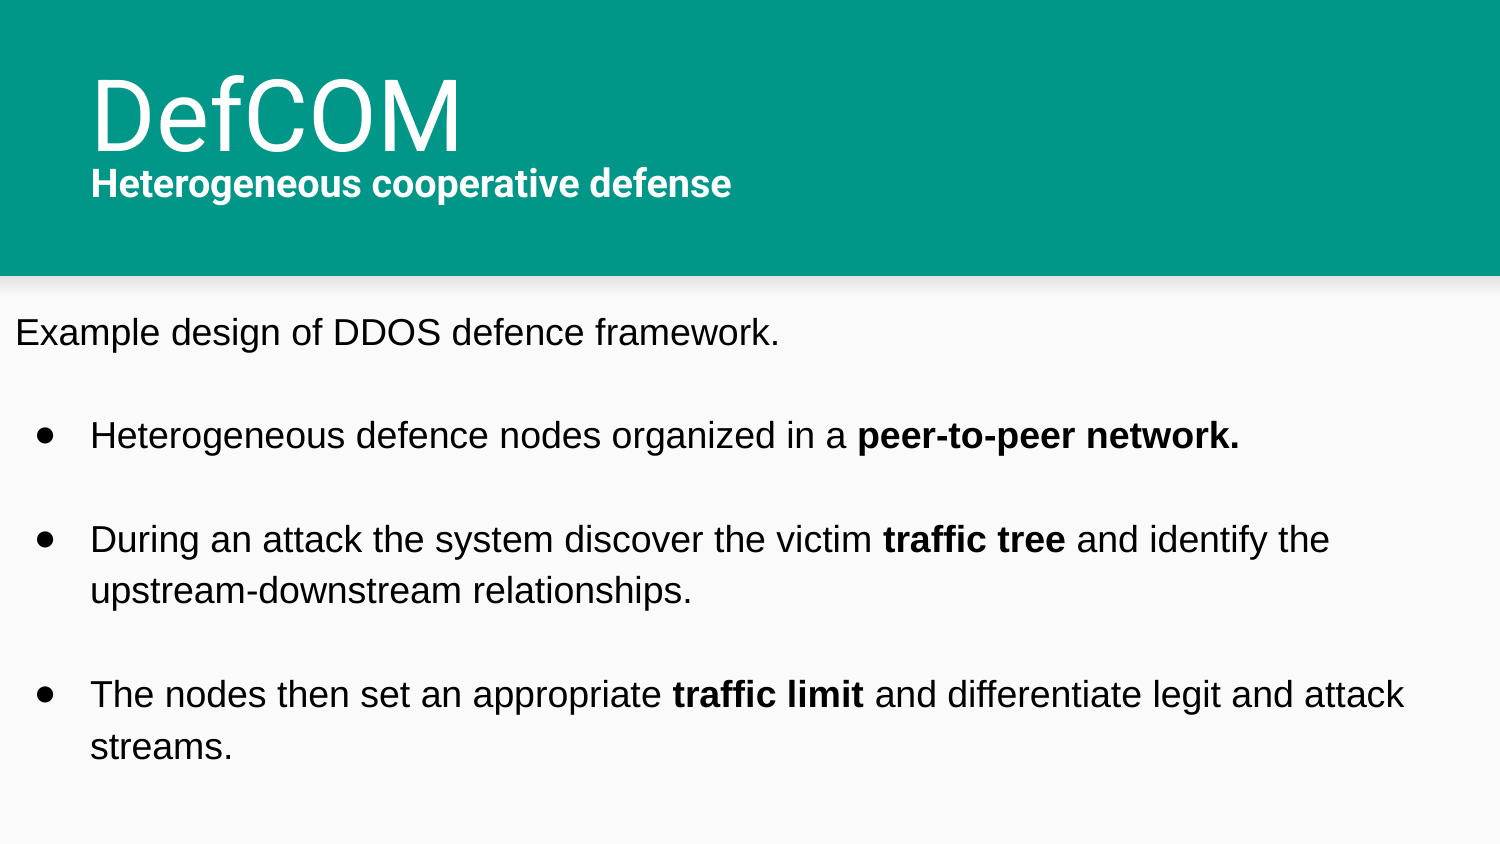

# DefCOM
Heterogeneous cooperative defense
Example design of DDOS defence framework.

Heterogeneous defence nodes organized in a peer-to-peer network.

During an attack the system discover the victim traffic tree and identify the upstream-downstream relationships.

The nodes then set an appropriate traffic limit and differentiate legit and attack streams.